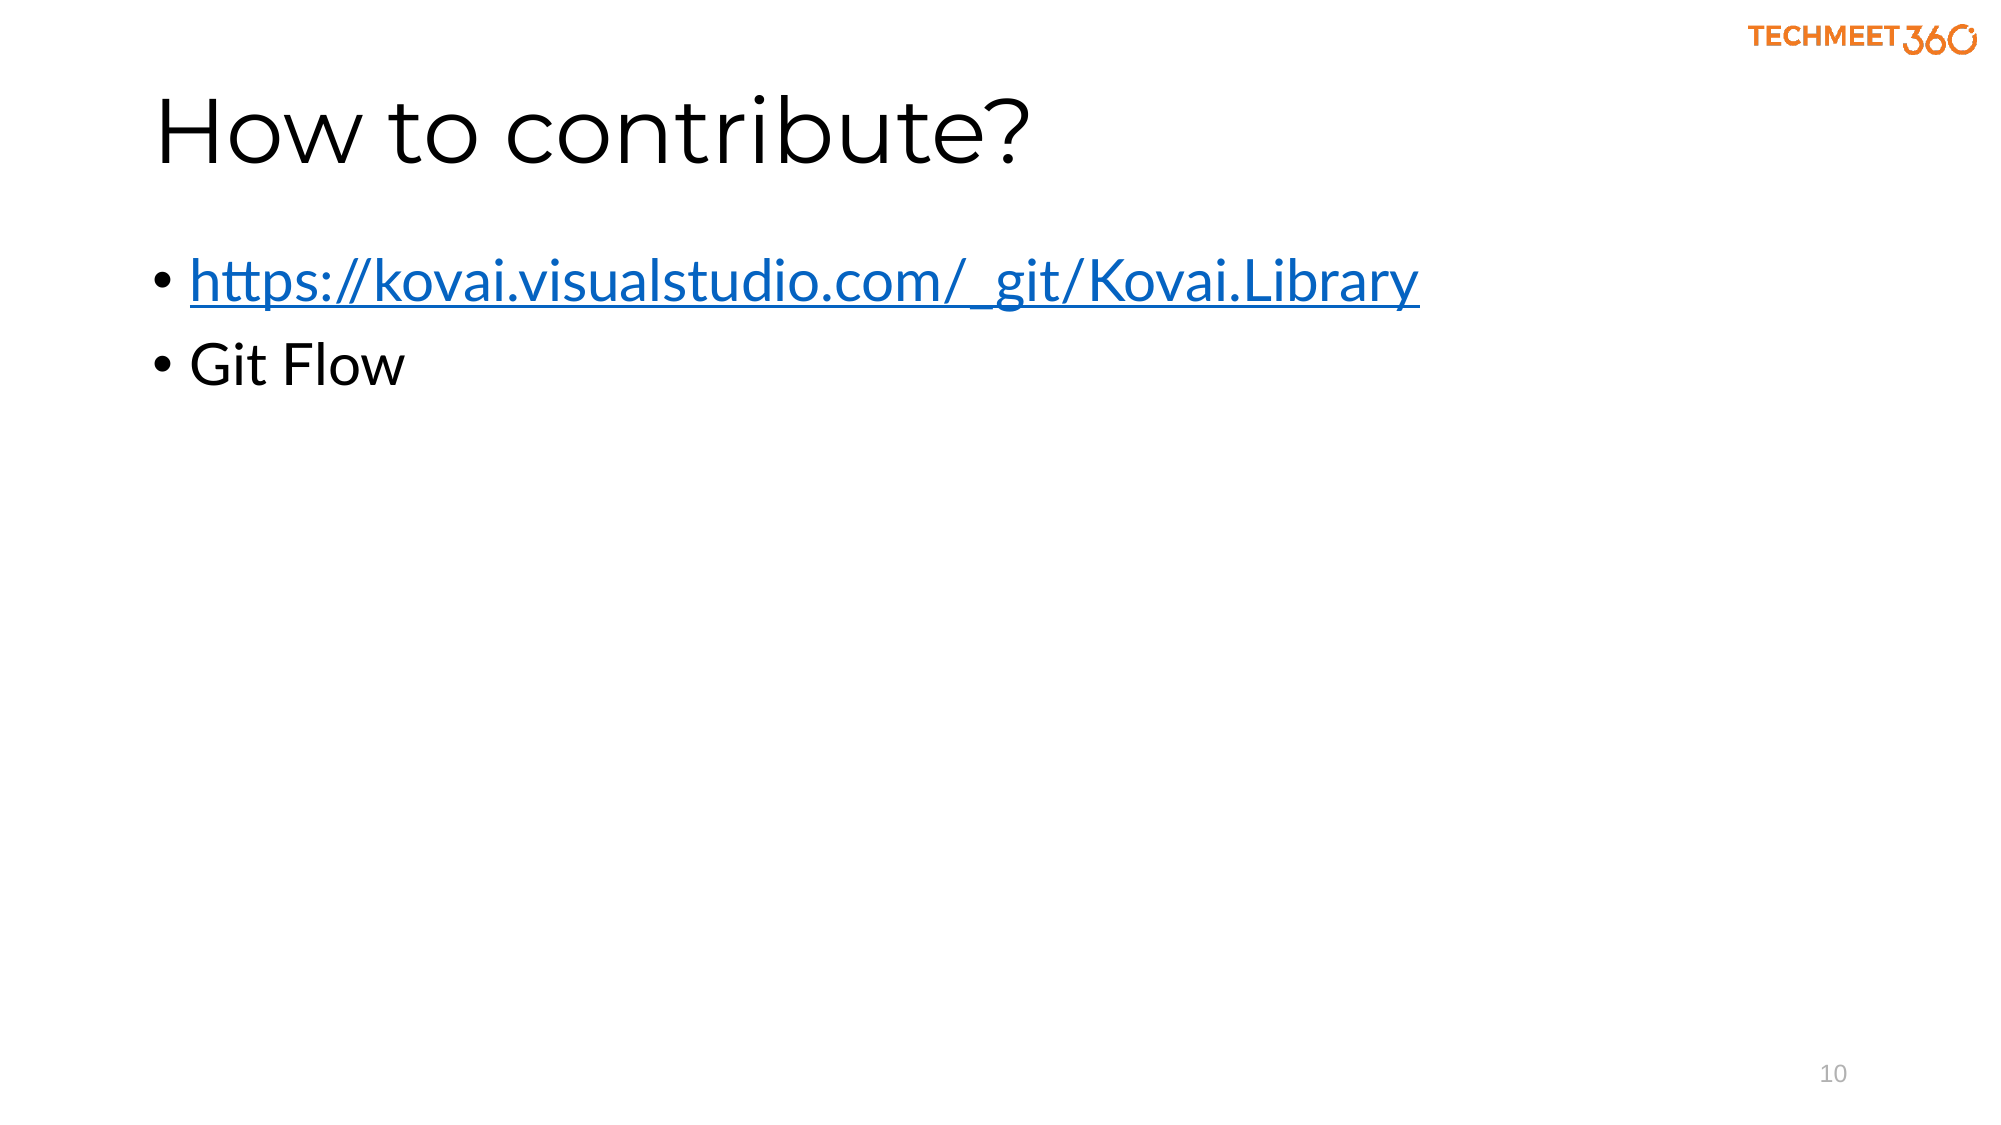

# How to contribute?
https://kovai.visualstudio.com/_git/Kovai.Library
Git Flow

10